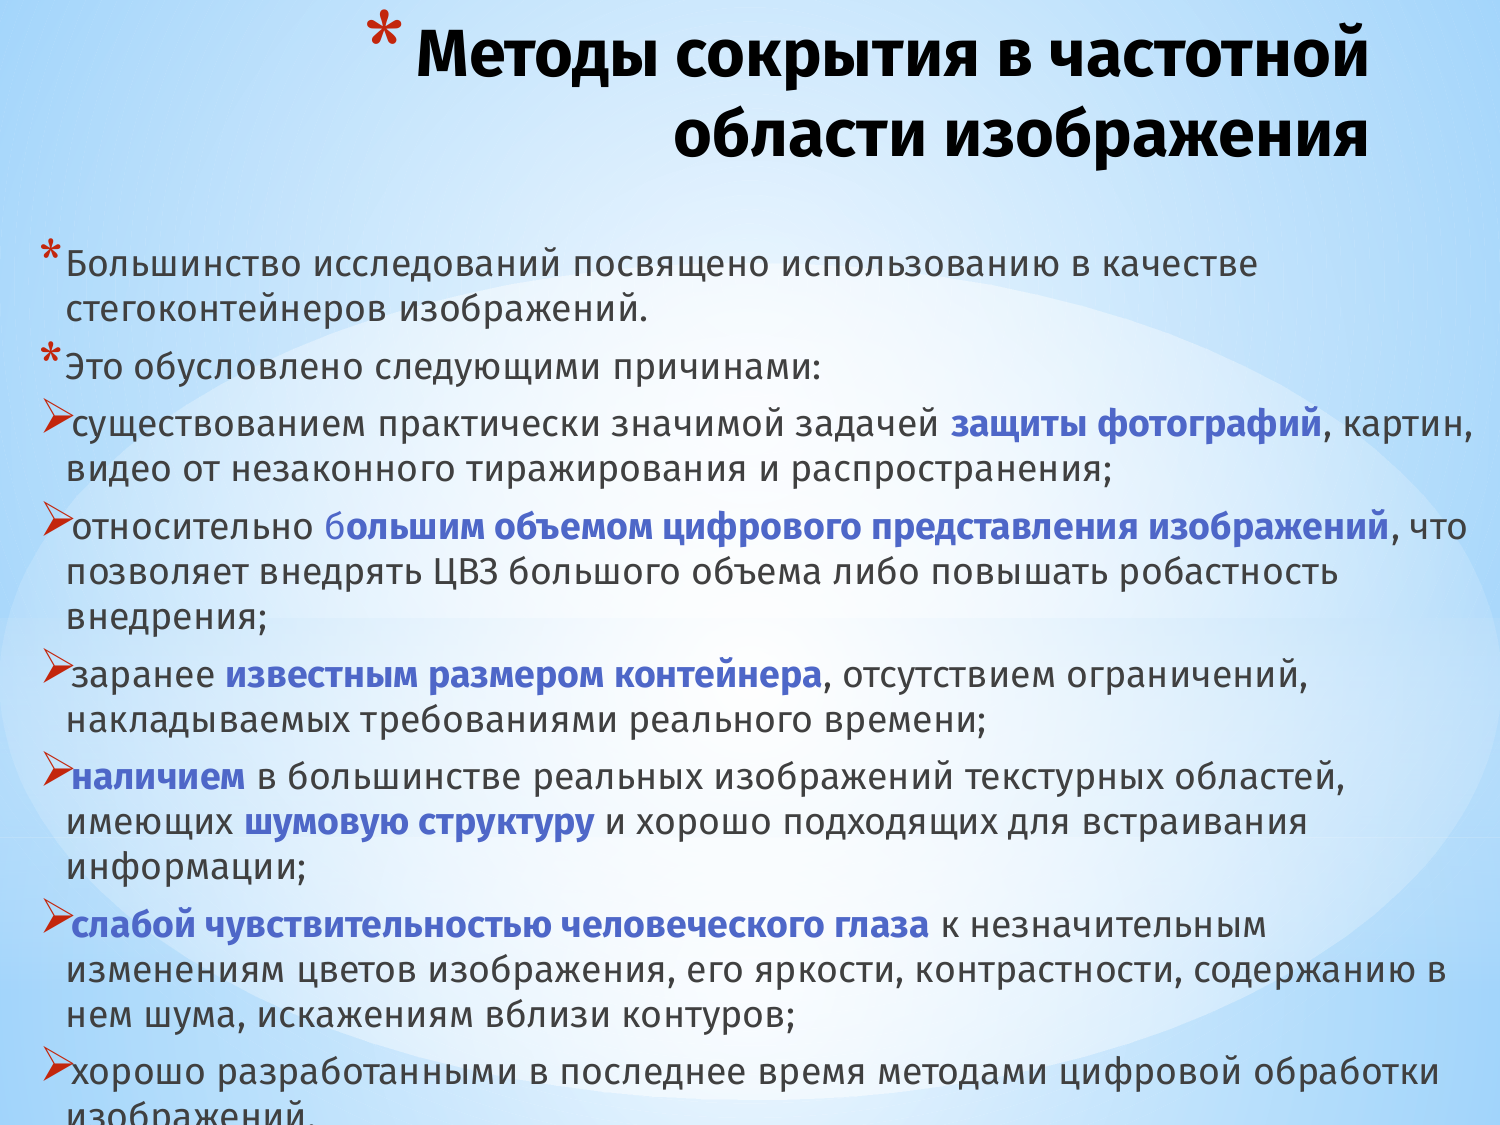

# Методы сокрытия в частотной области изображения
Большинство исследований посвящено использованию в качестве стегоконтейнеров изображений.
Это обусловлено следующими причинами:
существованием практически значимой задачей защиты фотографий, картин, видео от незаконного тиражирования и распространения;
относительно большим объемом цифрового представления изображений, что позволяет внедрять ЦВЗ большого объема либо повышать робастность внедрения;
заранее известным размером контейнера, отсутствием ограничений, накладываемых требованиями реального времени;
наличием в большинстве реальных изображений текстурных областей, имеющих шумовую структуру и хорошо подходящих для встраивания информации;
слабой чувствительностью человеческого глаза к незначительным изменениям цветов изображения, его яркости, контрастности, содержанию в нем шума, искажениям вблизи контуров;
хорошо разработанными в последнее время методами цифровой обработки изображений.